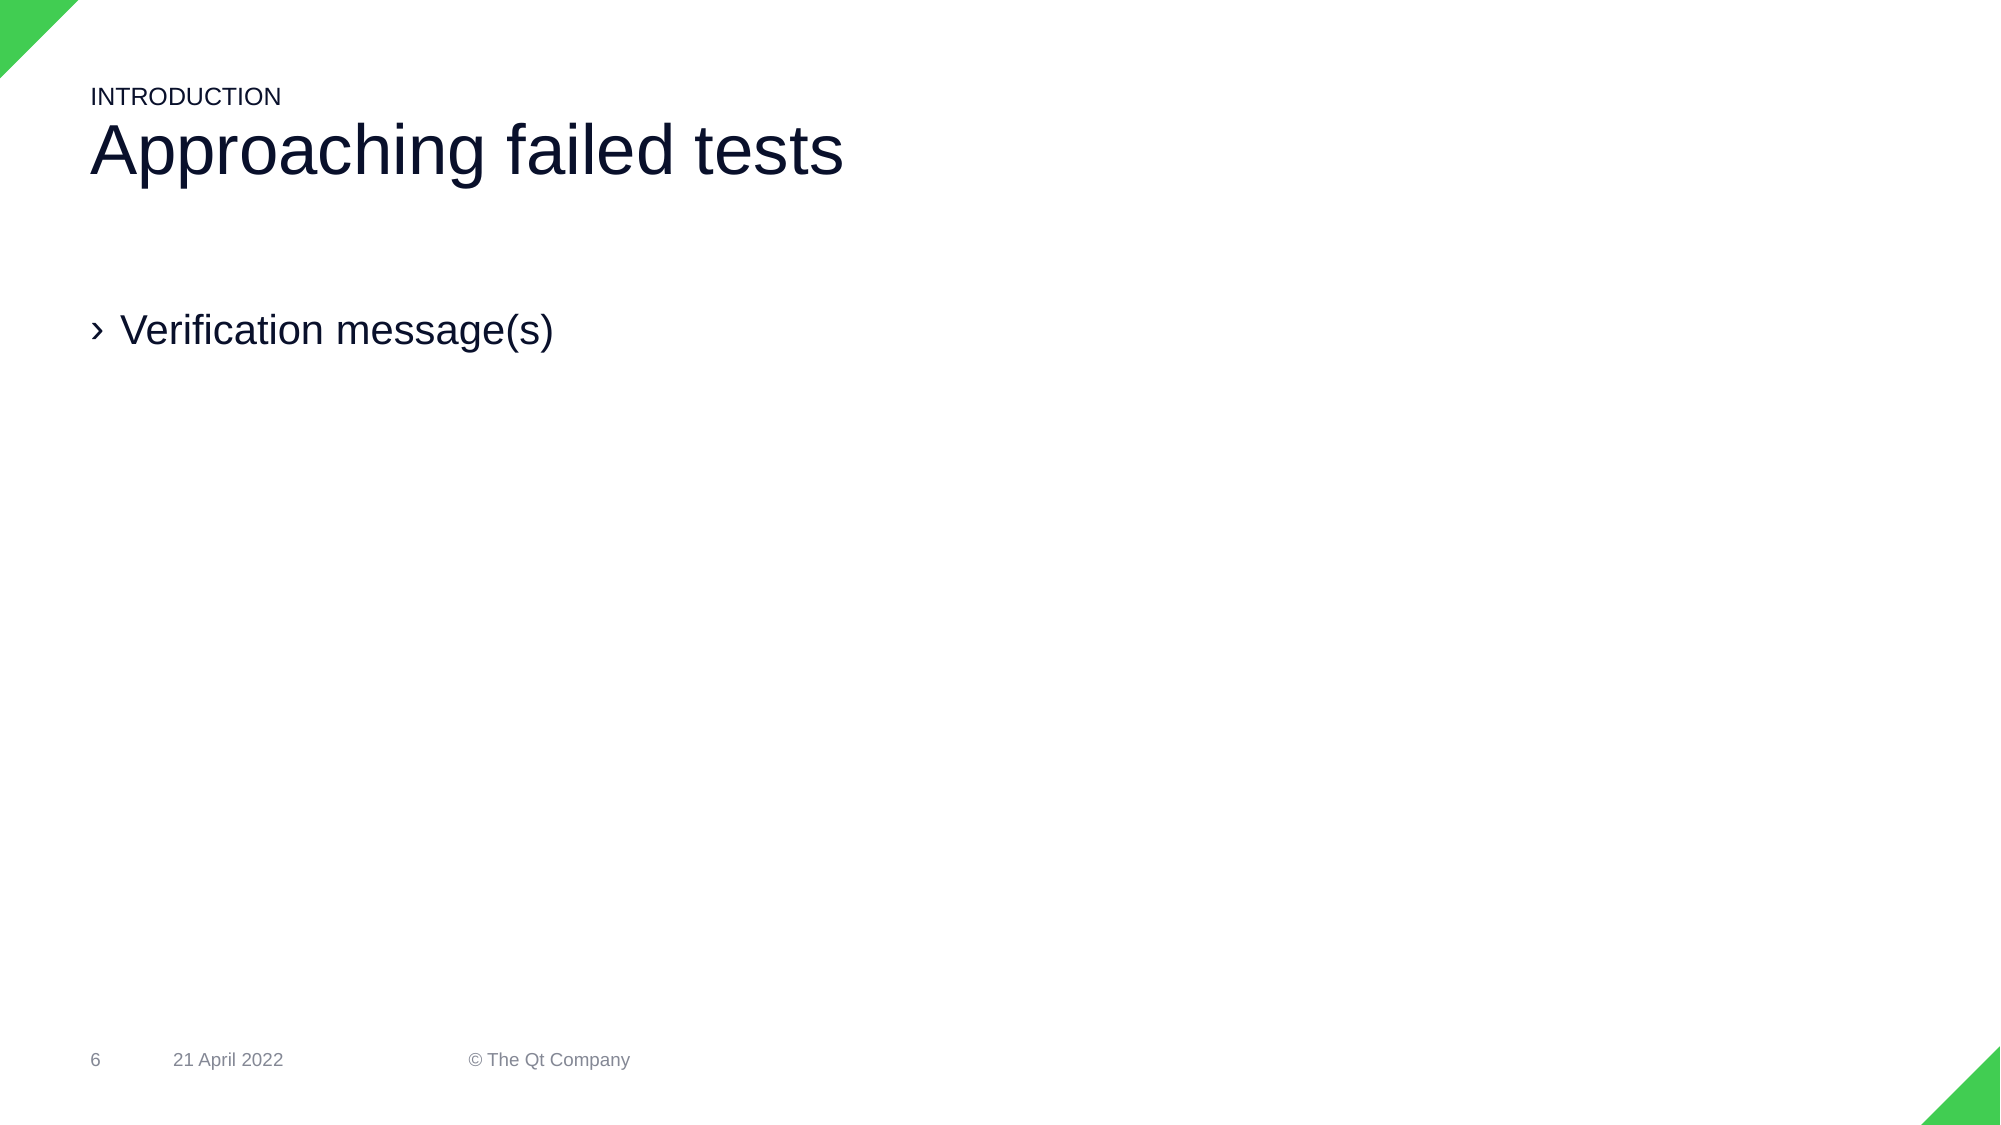

introduction
# Approaching failed tests
Verification message(s)
6
21 April 2022
© The Qt Company